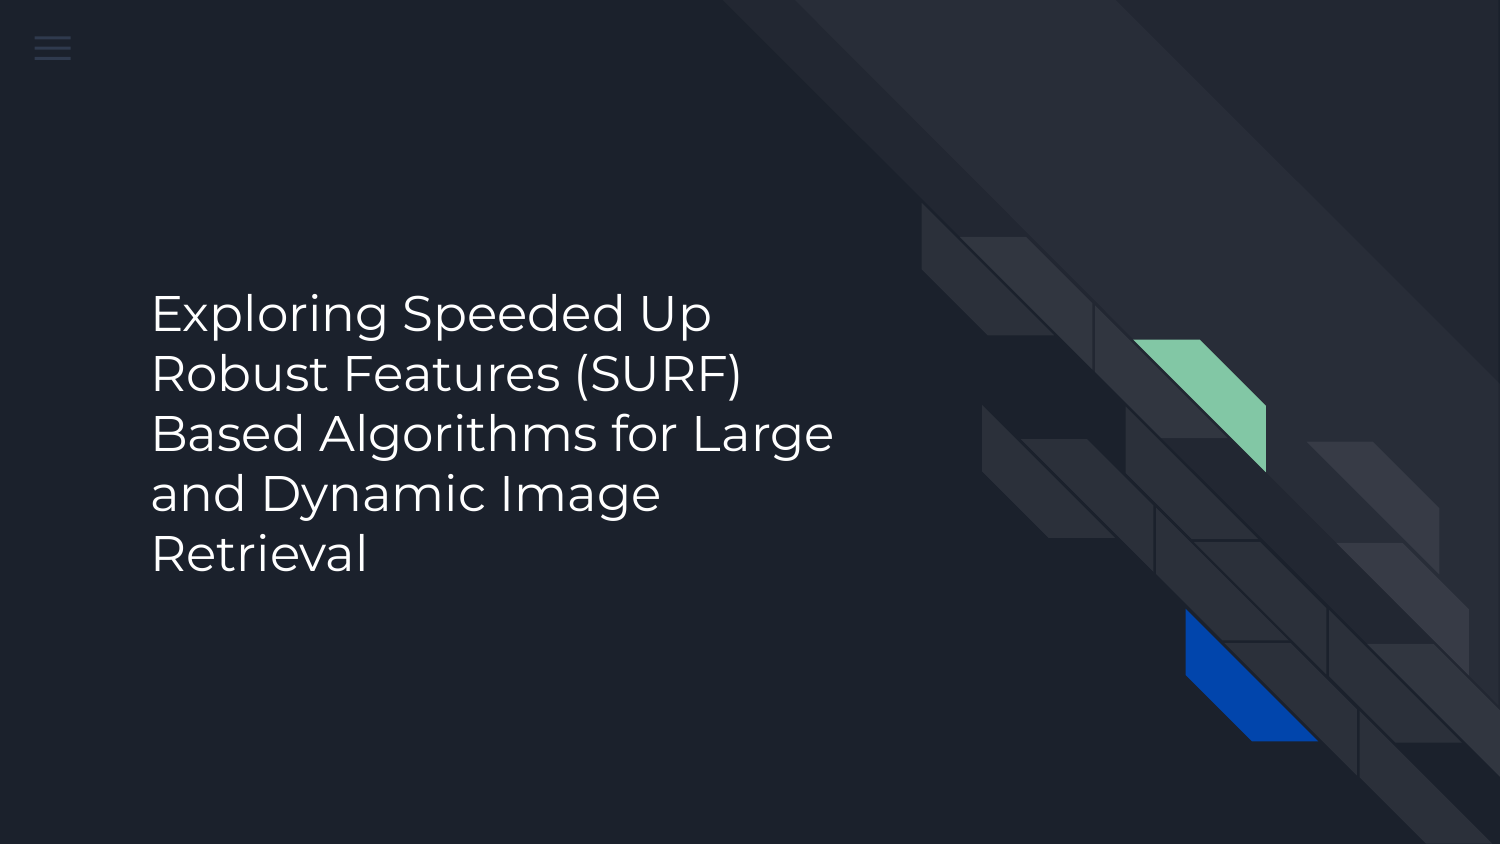

# Exploring Speeded Up Robust Features (SURF) Based Algorithms for Large and Dynamic Image Retrieval